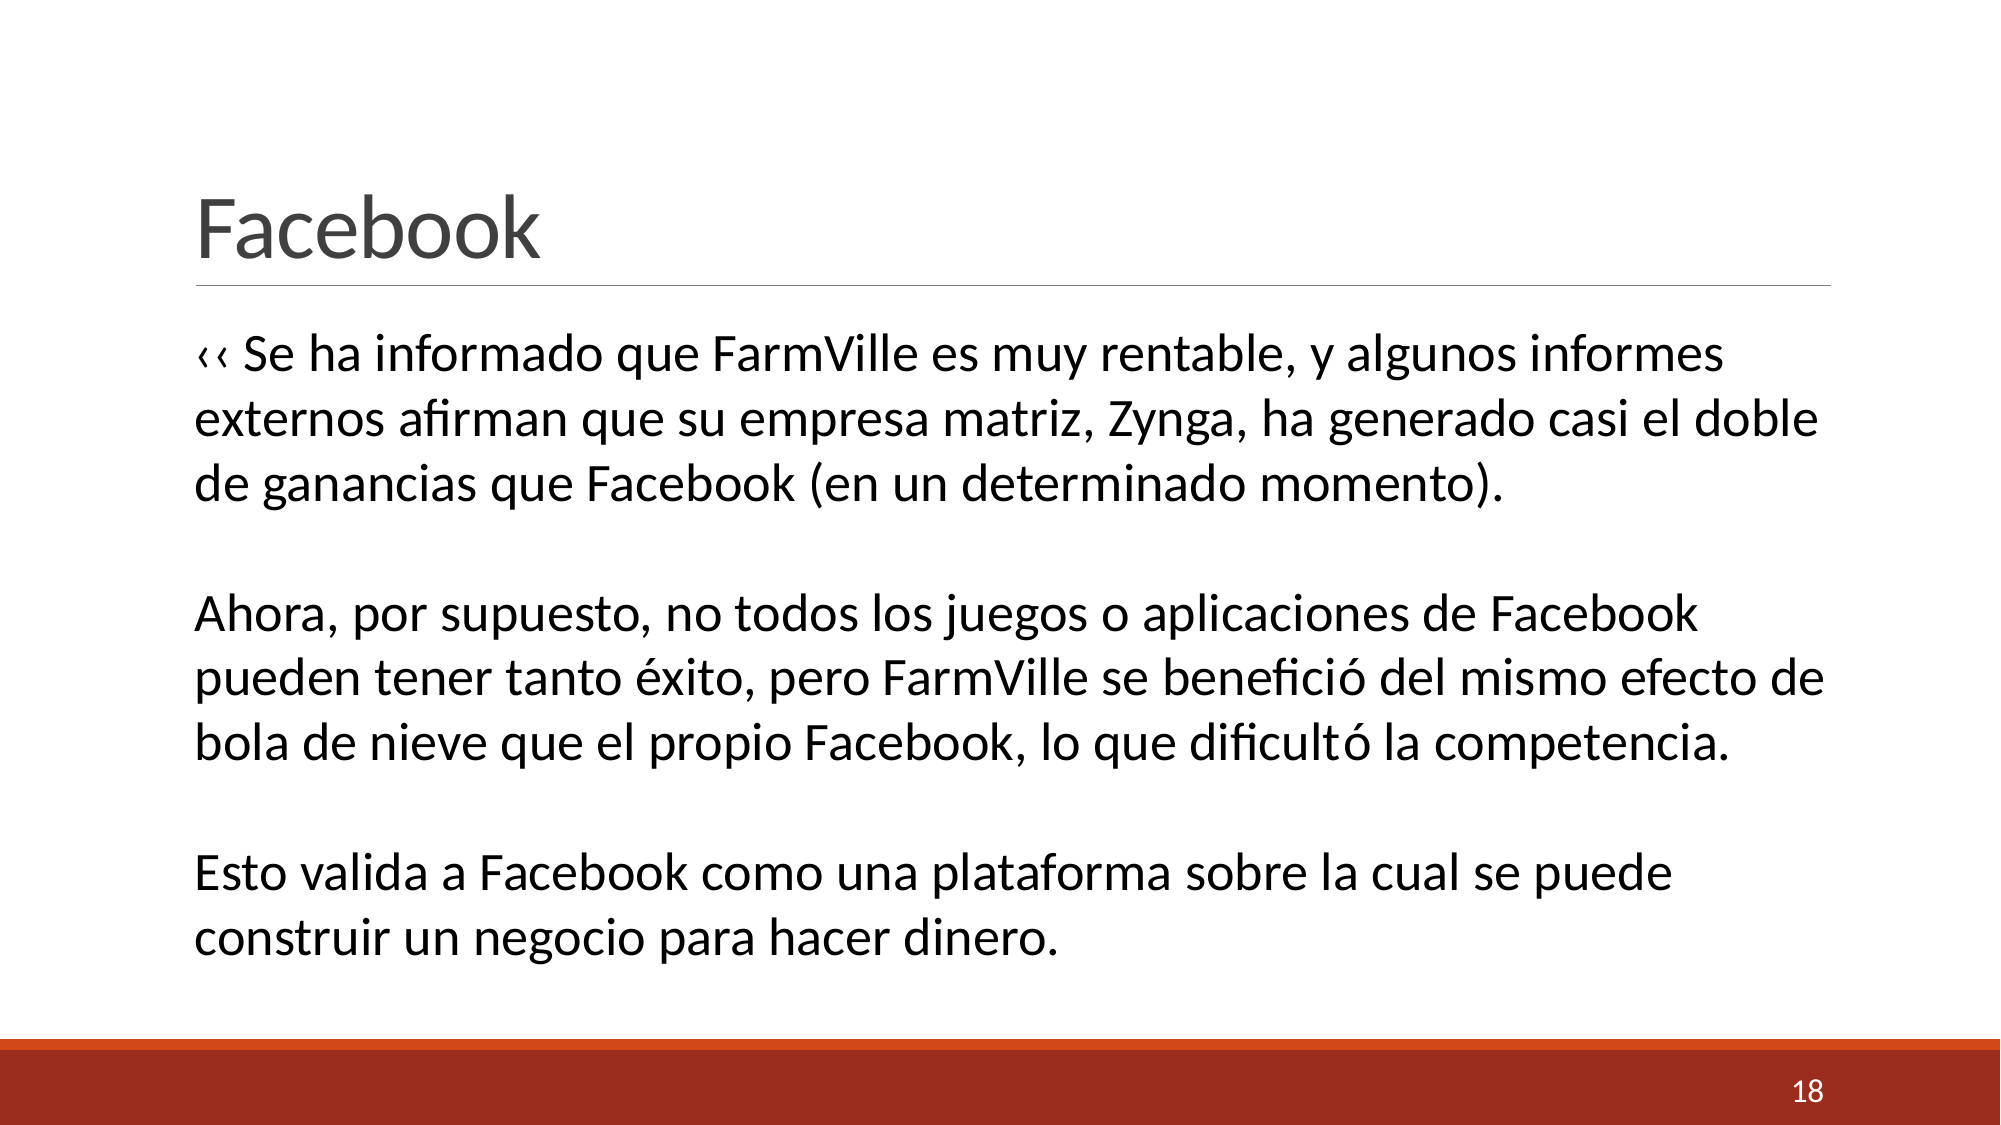

# Facebook
‹‹ Se ha informado que FarmVille es muy rentable, y algunos informes externos afirman que su empresa matriz, Zynga, ha generado casi el doble de ganancias que Facebook (en un determinado momento).

Ahora, por supuesto, no todos los juegos o aplicaciones de Facebook pueden tener tanto éxito, pero FarmVille se benefició del mismo efecto de bola de nieve que el propio Facebook, lo que dificultó la competencia.

Esto valida a Facebook como una plataforma sobre la cual se puede construir un negocio para hacer dinero.
18